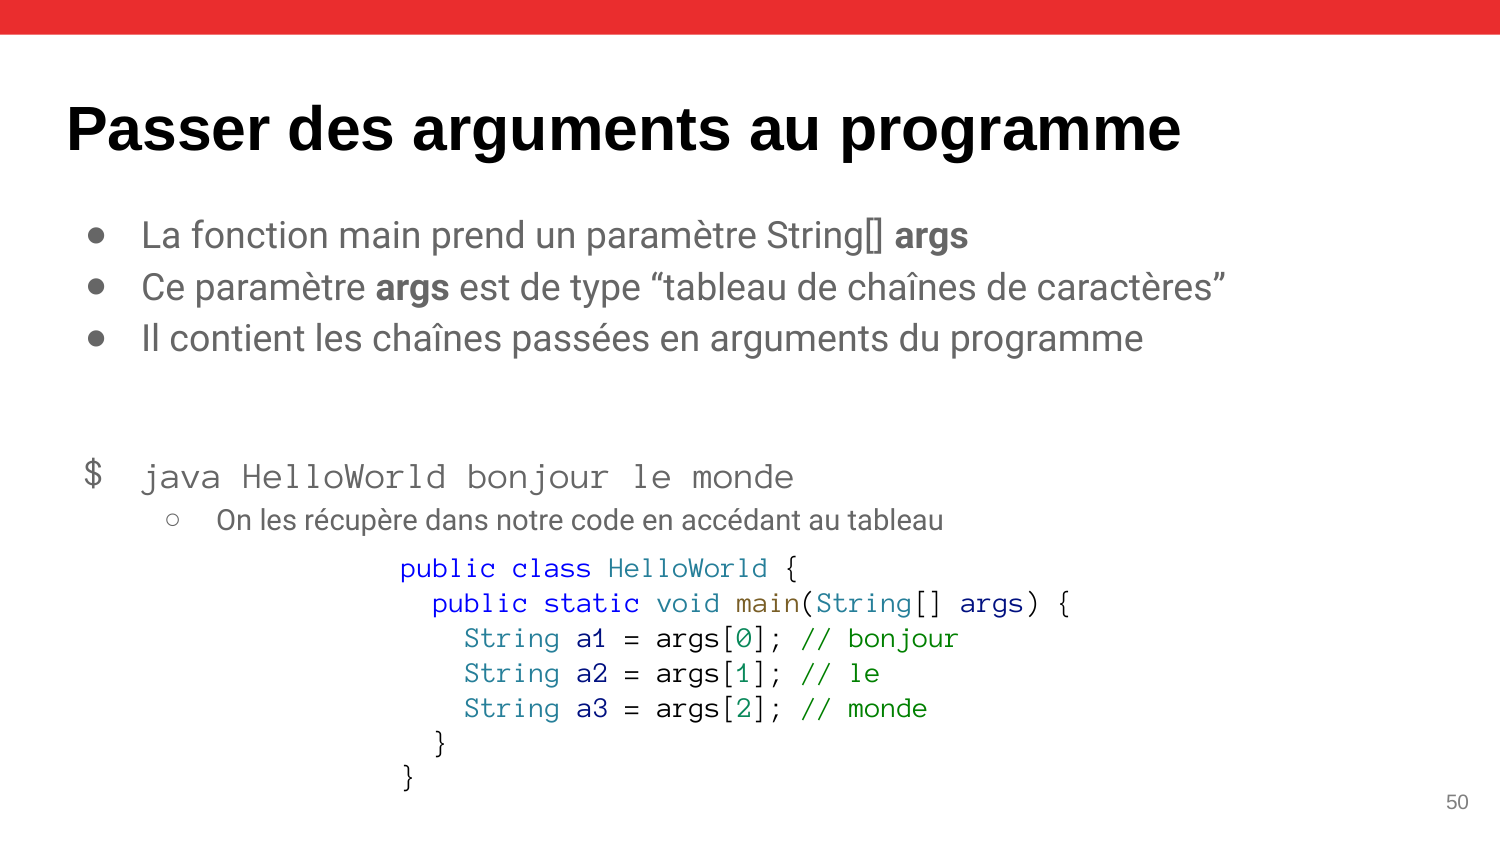

# Passer des arguments au programme
La fonction main prend un paramètre String[] args
Ce paramètre args est de type “tableau de chaînes de caractères”
Il contient les chaînes passées en arguments du programme

java HelloWorld bonjour le monde
On les récupère dans notre code en accédant au tableau

public class HelloWorld {
  public static void main(String[] args) {
    String a1 = args[0]; // bonjour
    String a2 = args[1]; // le
    String a3 = args[2]; // monde
  }
}
50